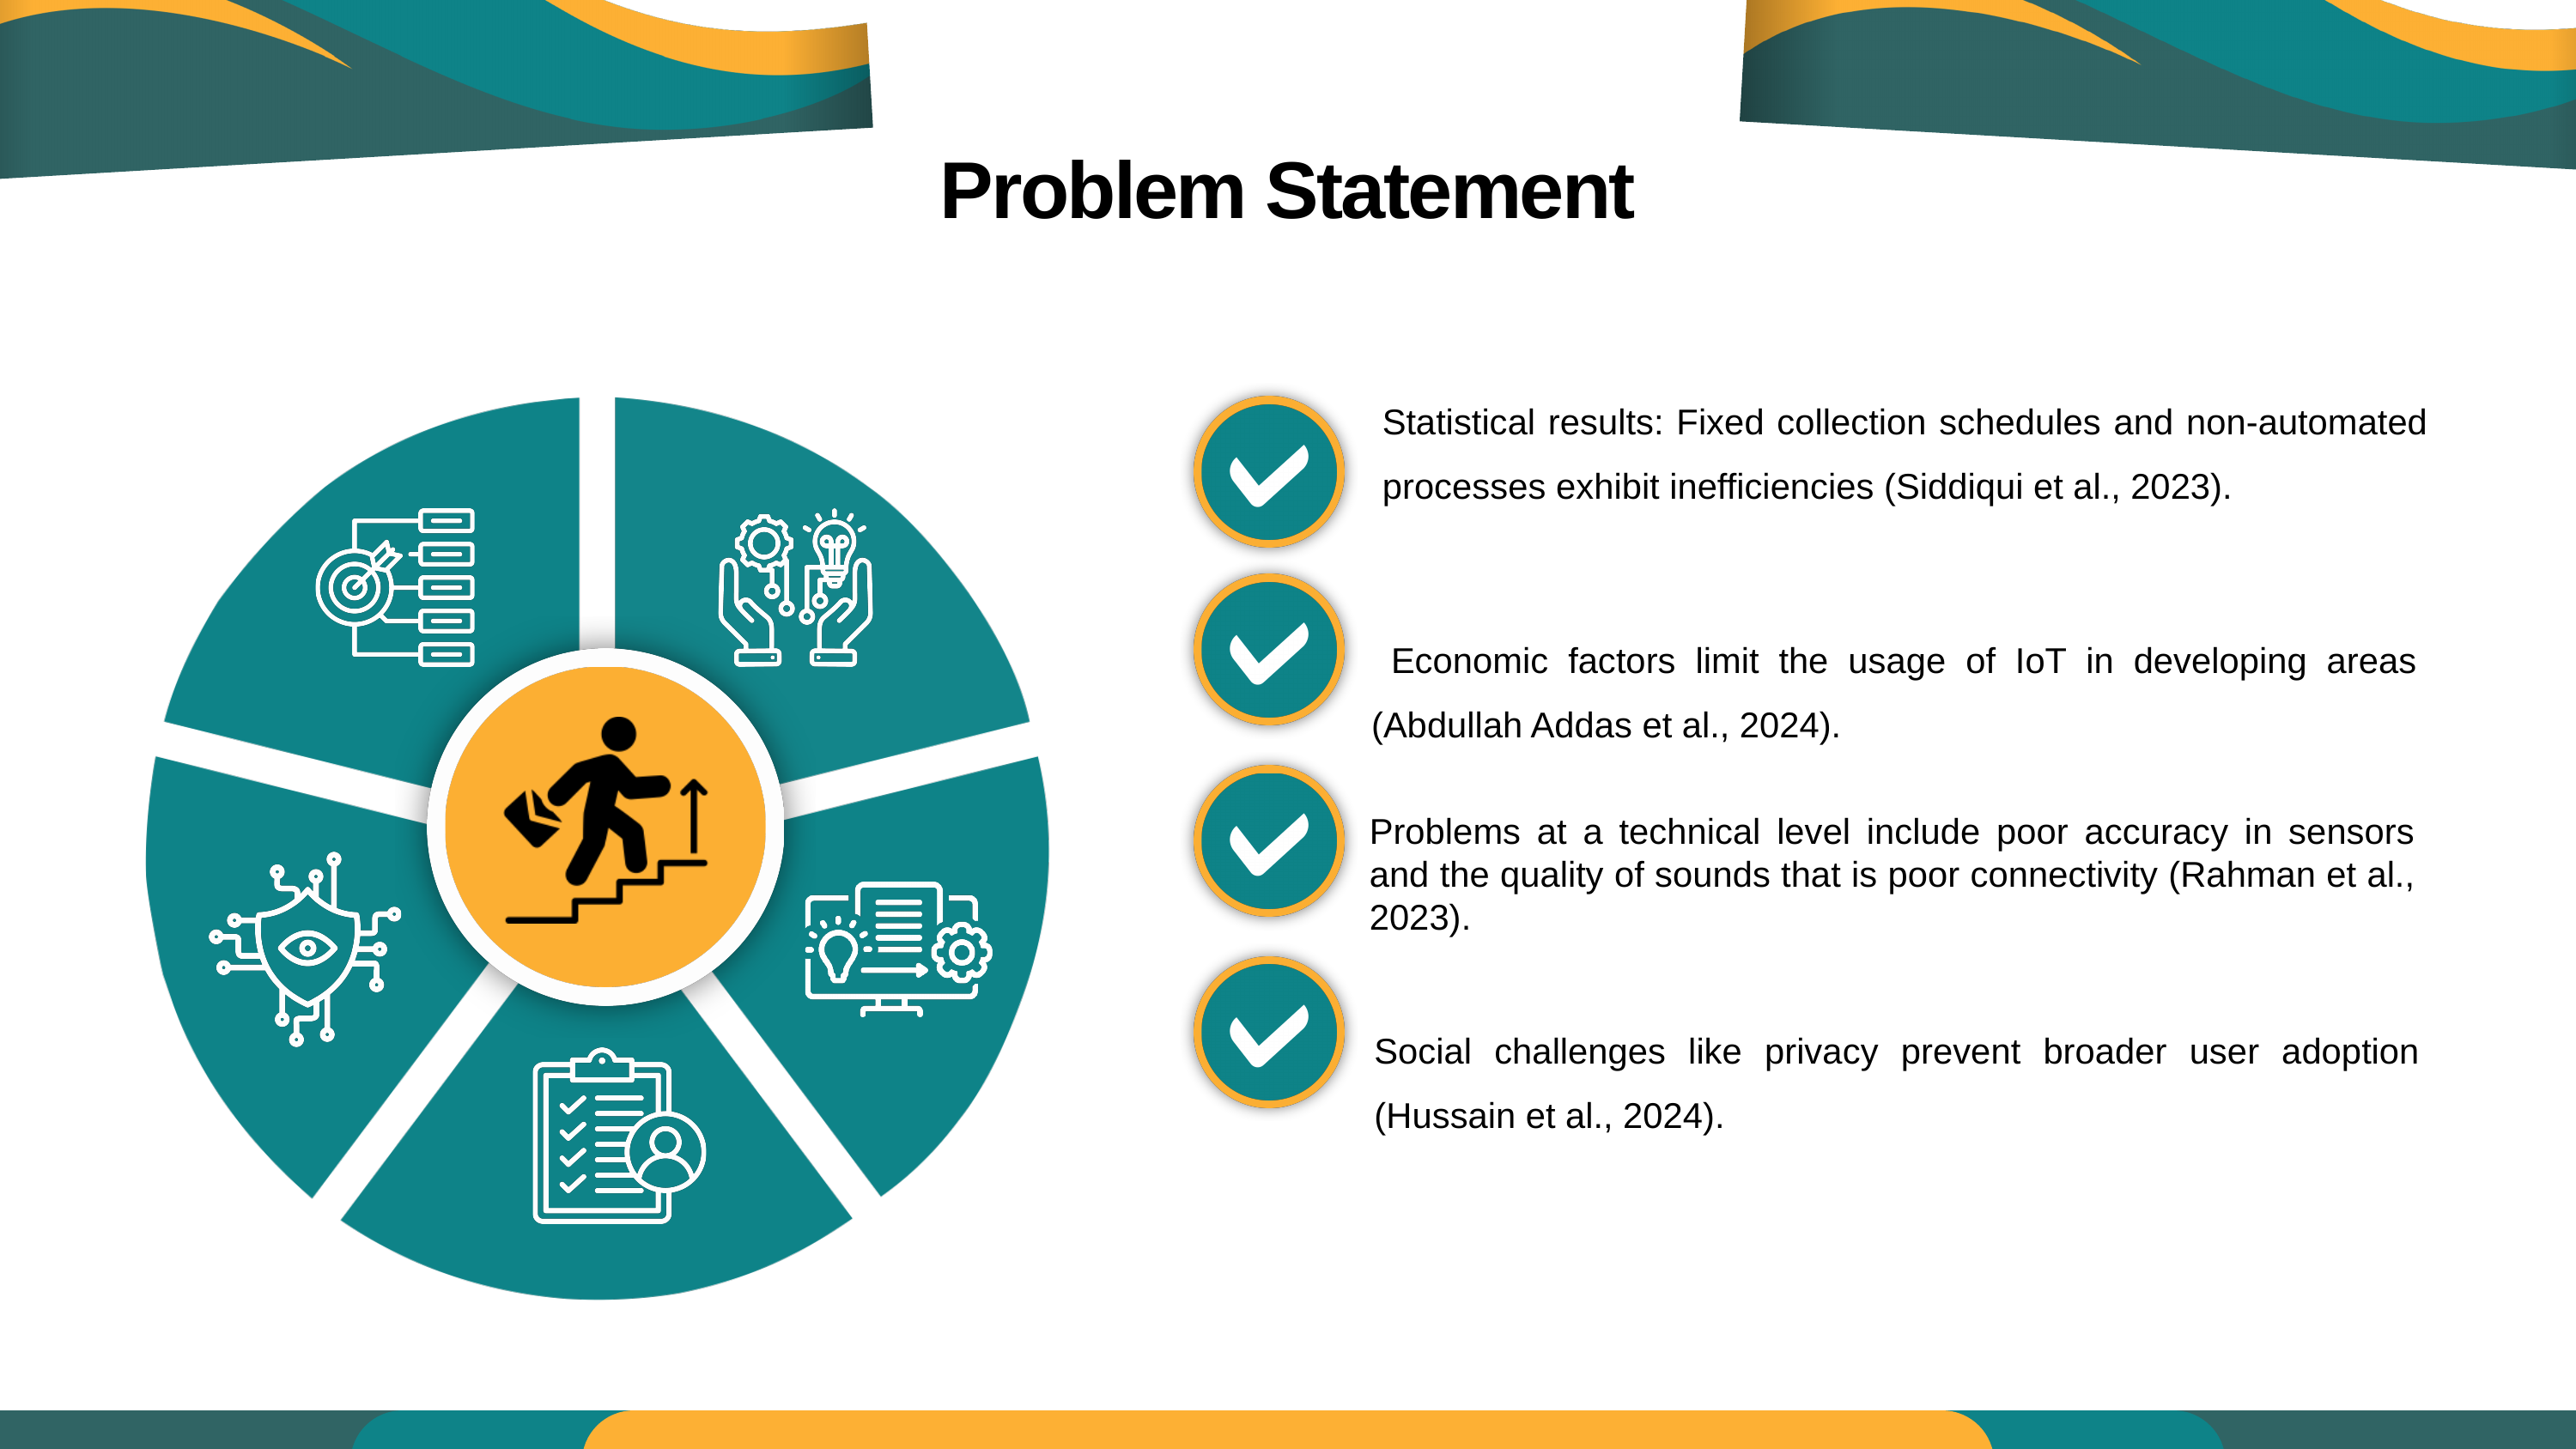

Problem Statement
Statistical results: Fixed collection schedules and non-automated processes exhibit inefficiencies (Siddiqui et al., 2023).

 Economic factors limit the usage of IoT in developing areas (Abdullah Addas et al., 2024).

Problems at a technical level include poor accuracy in sensors and the quality of sounds that is poor connectivity (Rahman et al., 2023).

Social challenges like privacy prevent broader user adoption (Hussain et al., 2024).